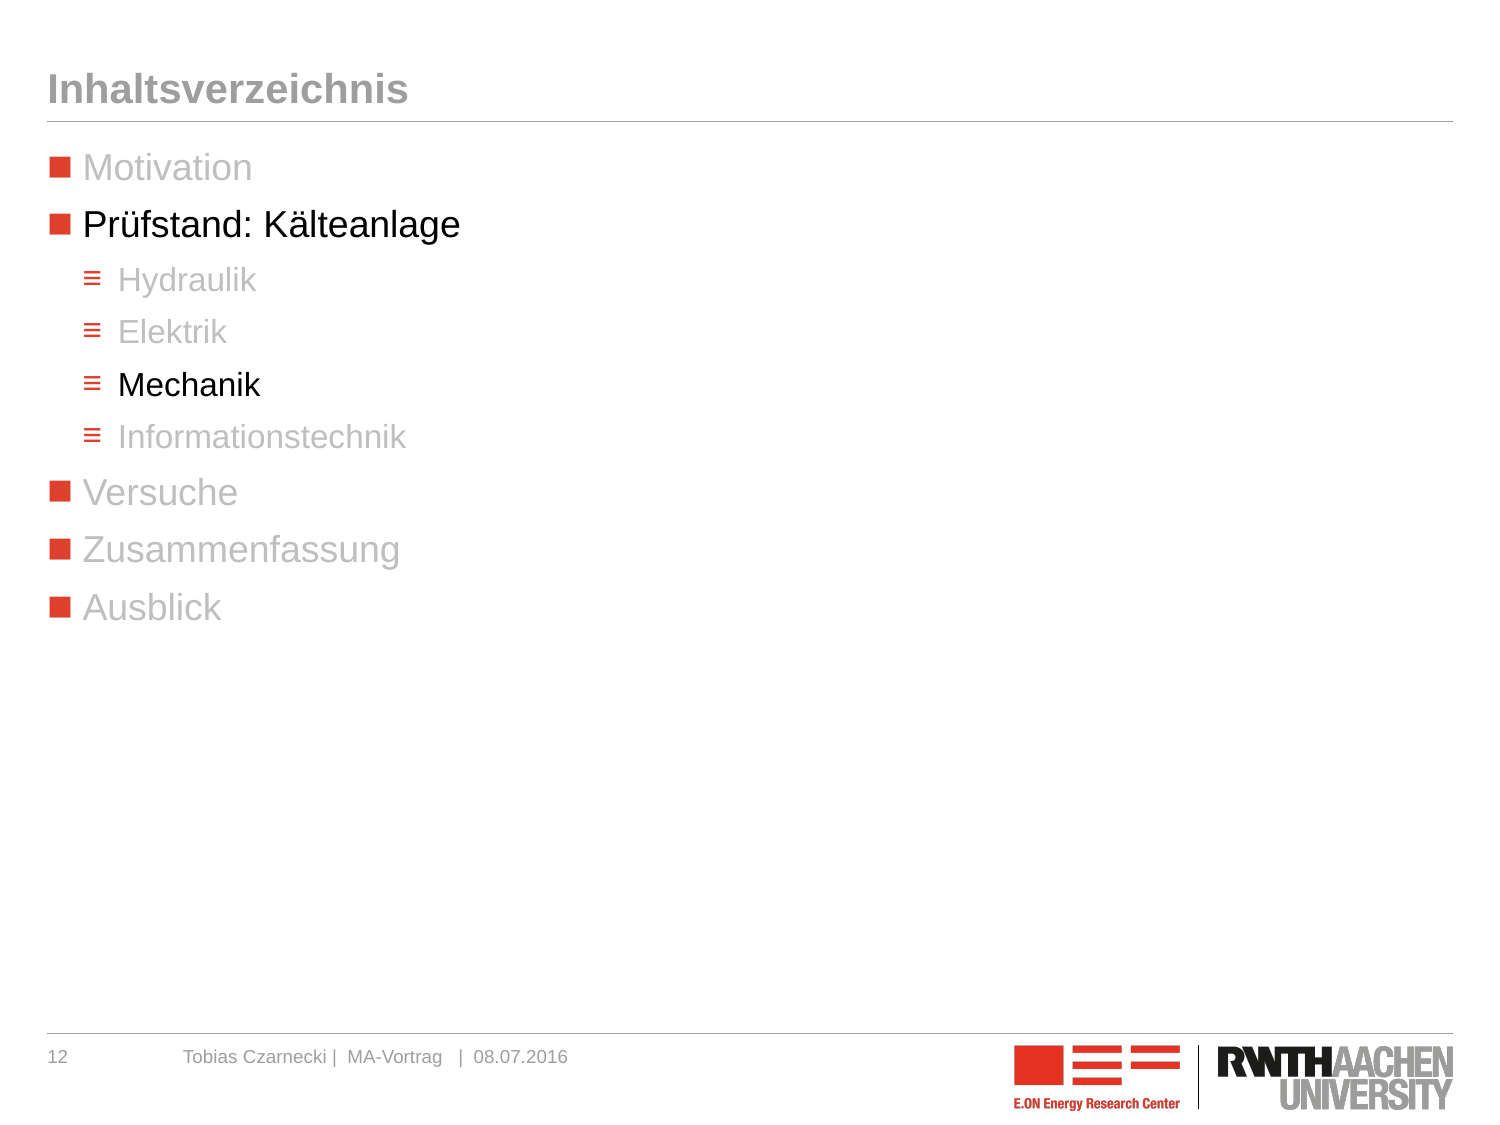

# Inhaltsverzeichnis
Motivation
Prüfstand: Kälteanlage
Hydraulik
Elektrik
Mechanik
Informationstechnik
Versuche
Zusammenfassung
Ausblick